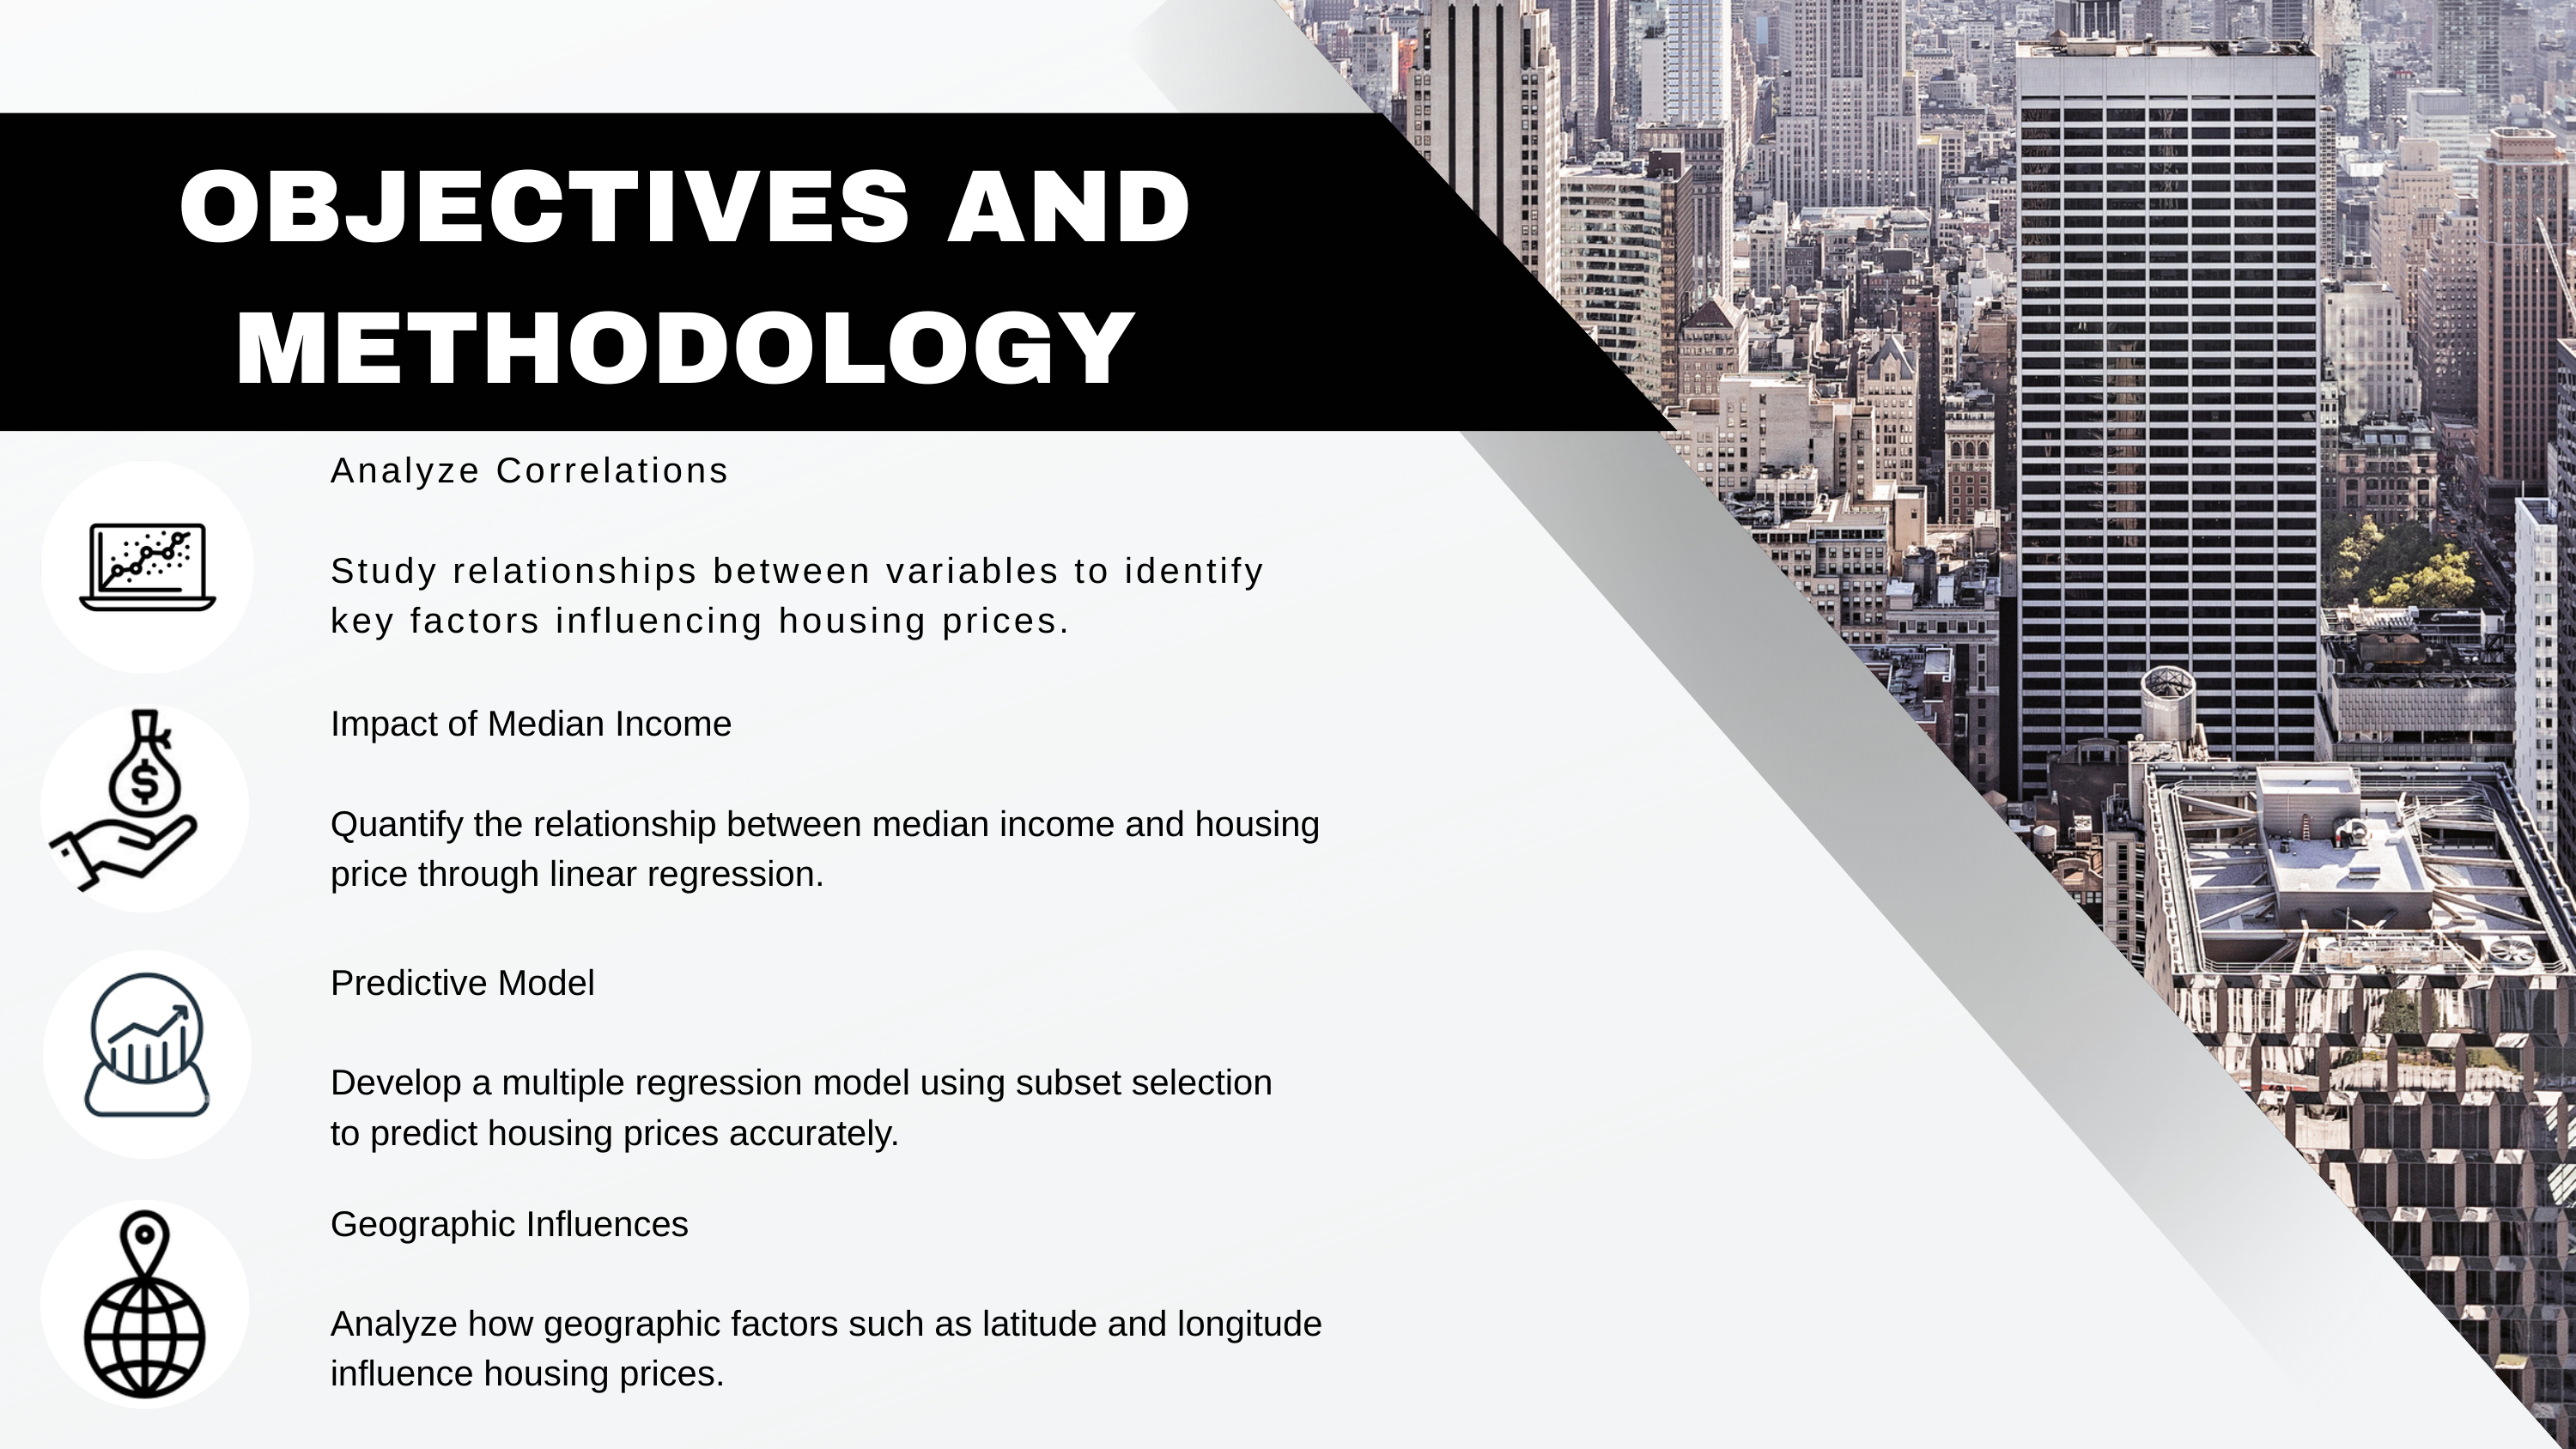

OBJECTIVES AND METHODOLOGY

Analyze Correlations

Study relationships between variables to identify key factors influencing housing prices.

Impact of Median Income

Quantify the relationship between median income and housing price through linear regression.

Predictive Model

Develop a multiple regression model using subset selection
to predict housing prices accurately.

Geographic Influences

Analyze how geographic factors such as latitude and longitude influence housing prices.